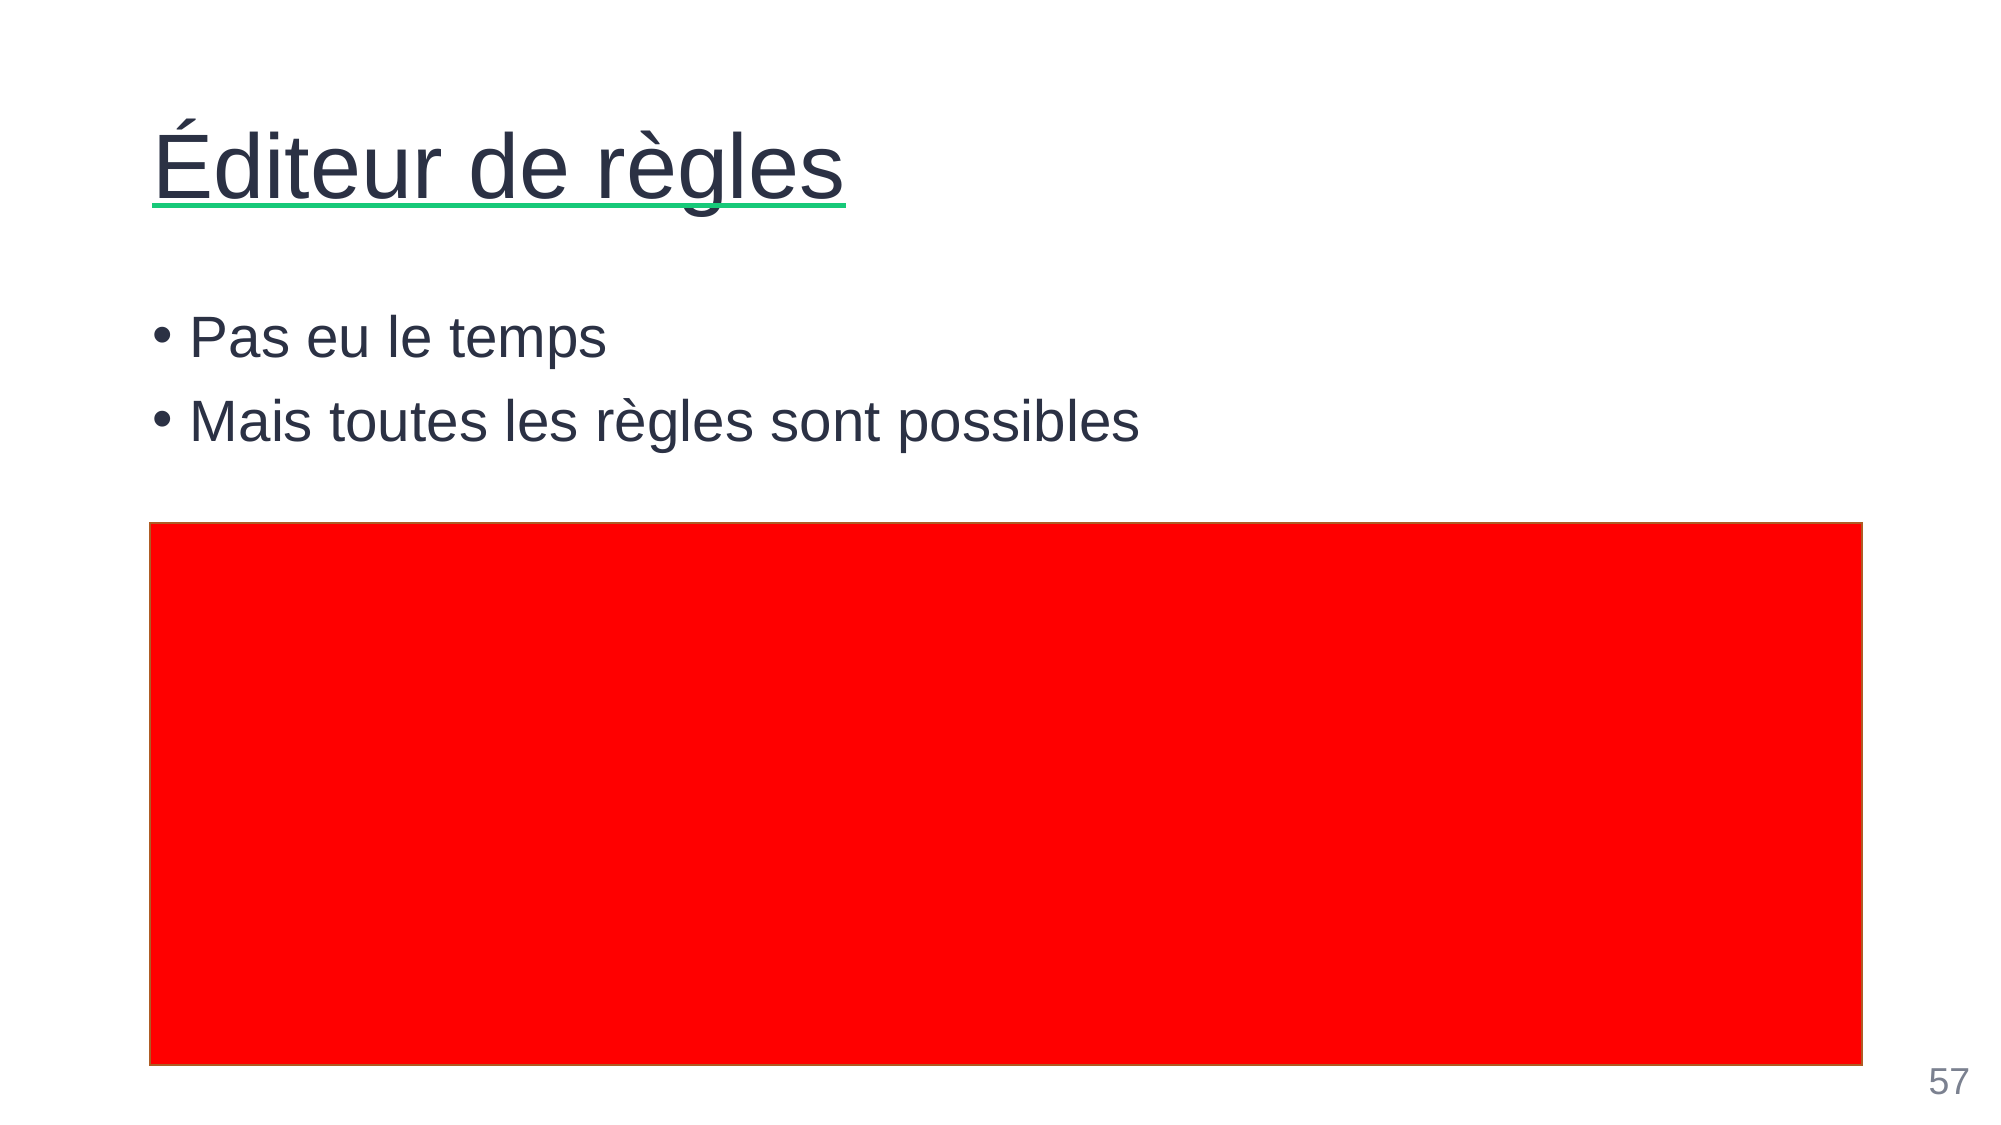

# Éditeur de règles
Pas eu le temps
Mais toutes les règles sont possibles

57